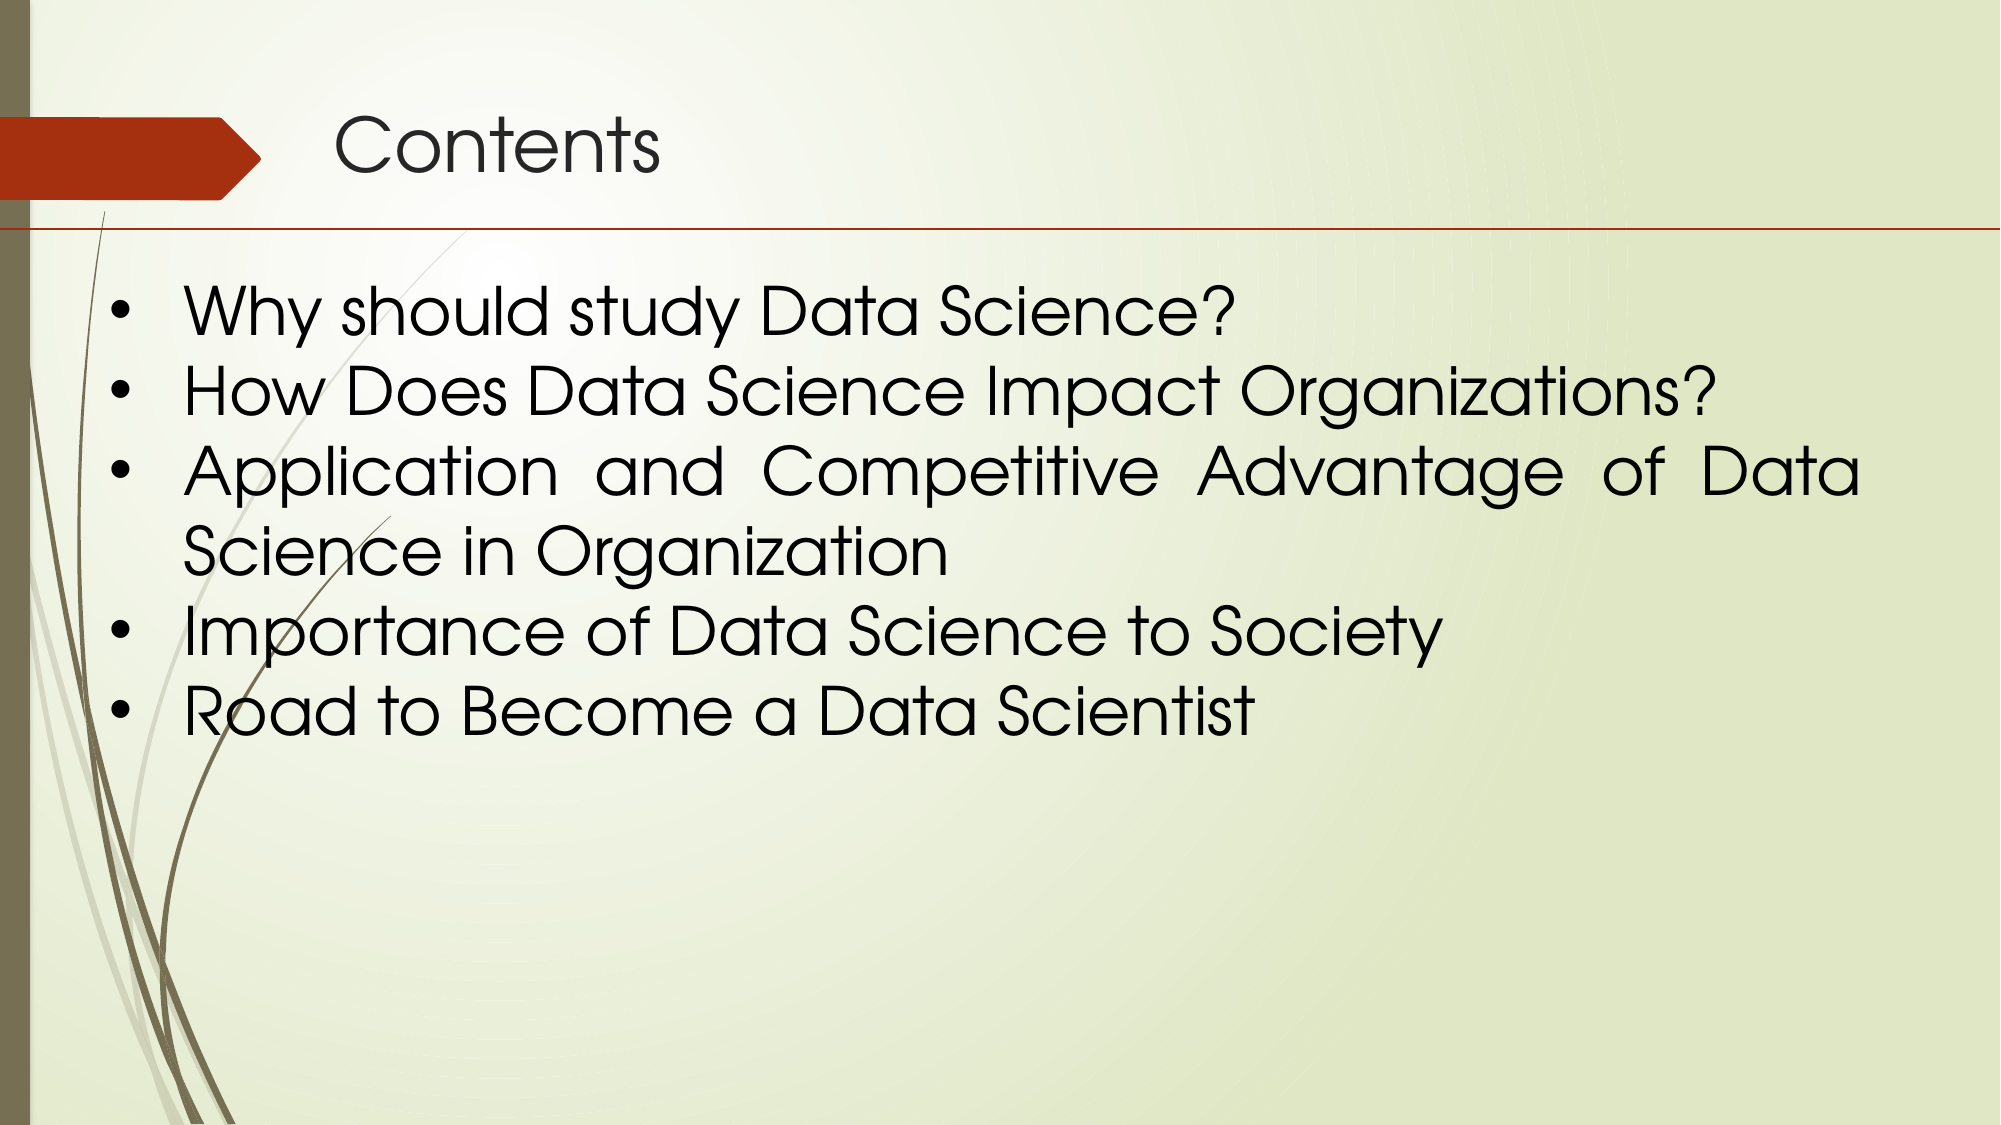

# Contents
Why should study Data Science?
How Does Data Science Impact Organizations?
Application and Competitive Advantage of Data Science in Organization
Importance of Data Science to Society
Road to Become a Data Scientist